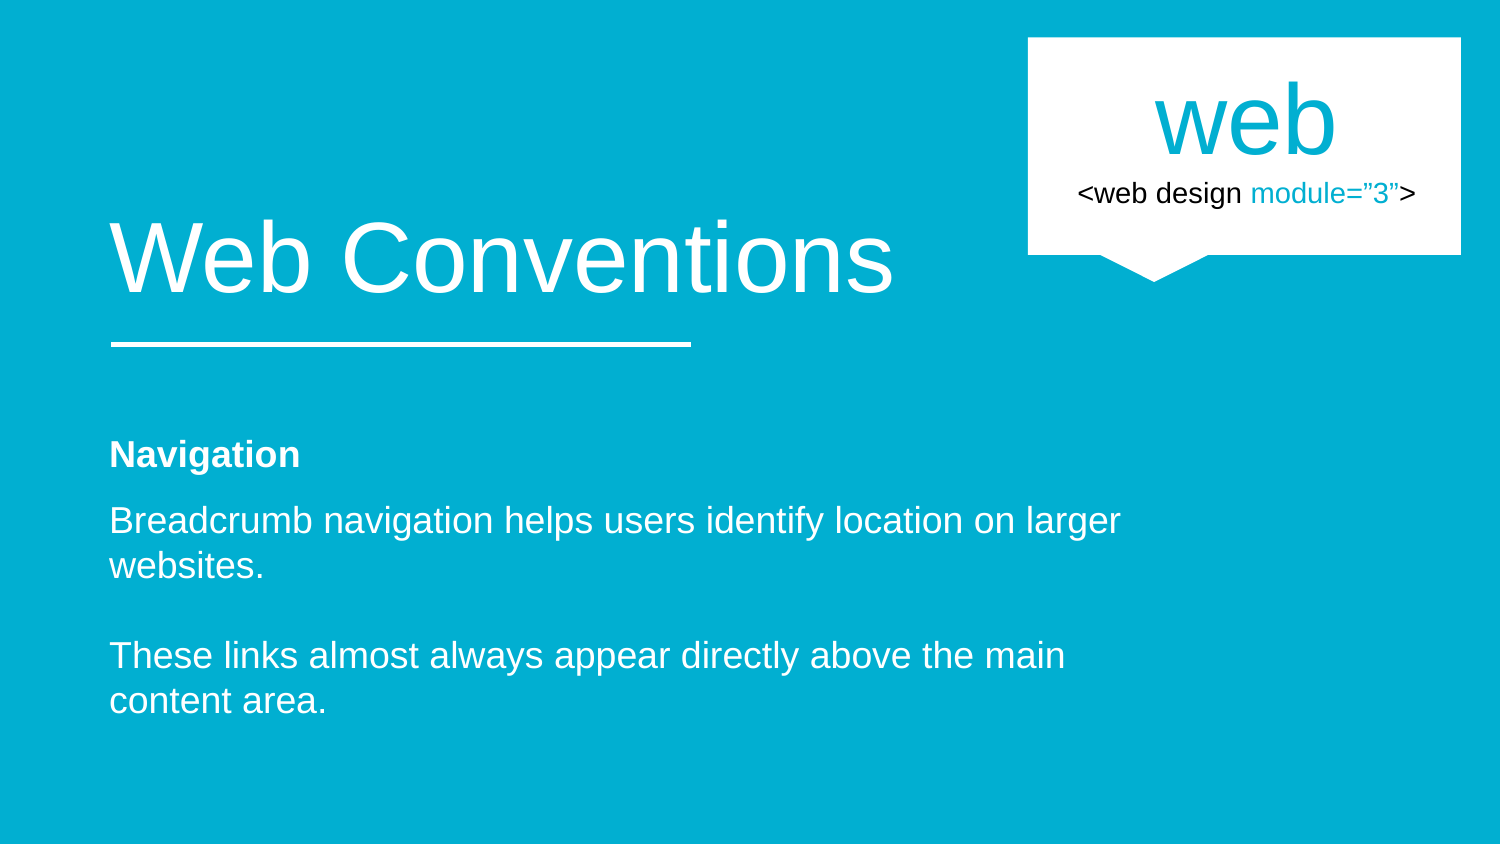

web
<web design module=”3”>
Web Conventions
Navigation
Breadcrumb navigation helps users identify location on larger websites.
These links almost always appear directly above the main content area.